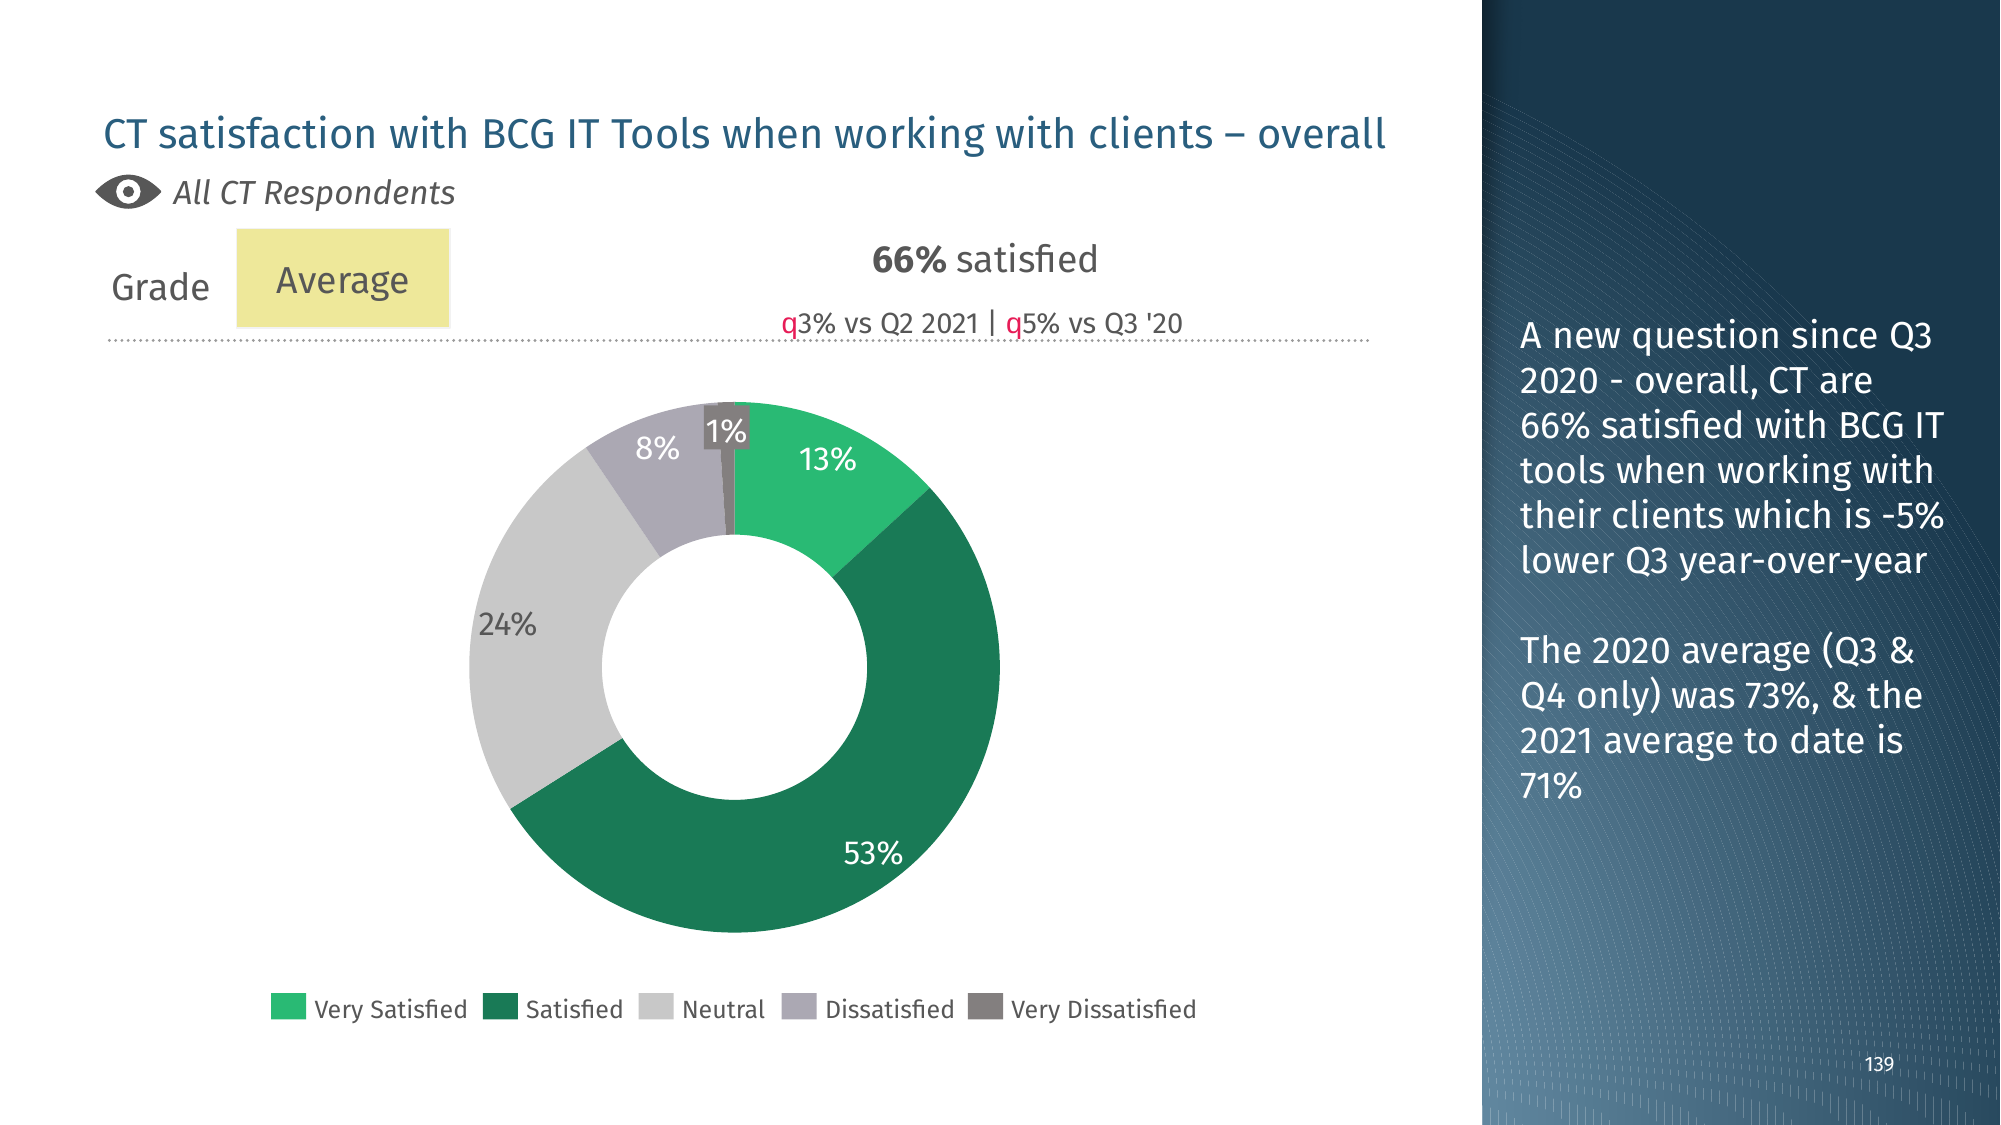

A new question since Q3 2020 - overall, CT are 66% satisfied with BCG IT tools when working with their clients which is -5% lower Q3 year-over-year

The 2020 average (Q3 & Q4 only) was 73%, & the 2021 average to date is 71%
# CT satisfaction with BCG IT Tools when working with clients – overall

All CT Respondents
Average
Grade
66% satisfied

q3% vs Q2 2021 | q5% vs Q3 '20

### Chart

| Category |  |
|---|---|
1%
8%
13%
24%
53%
Very Satisfied
Satisfied
Neutral
Dissatisfied
Very Dissatisfied